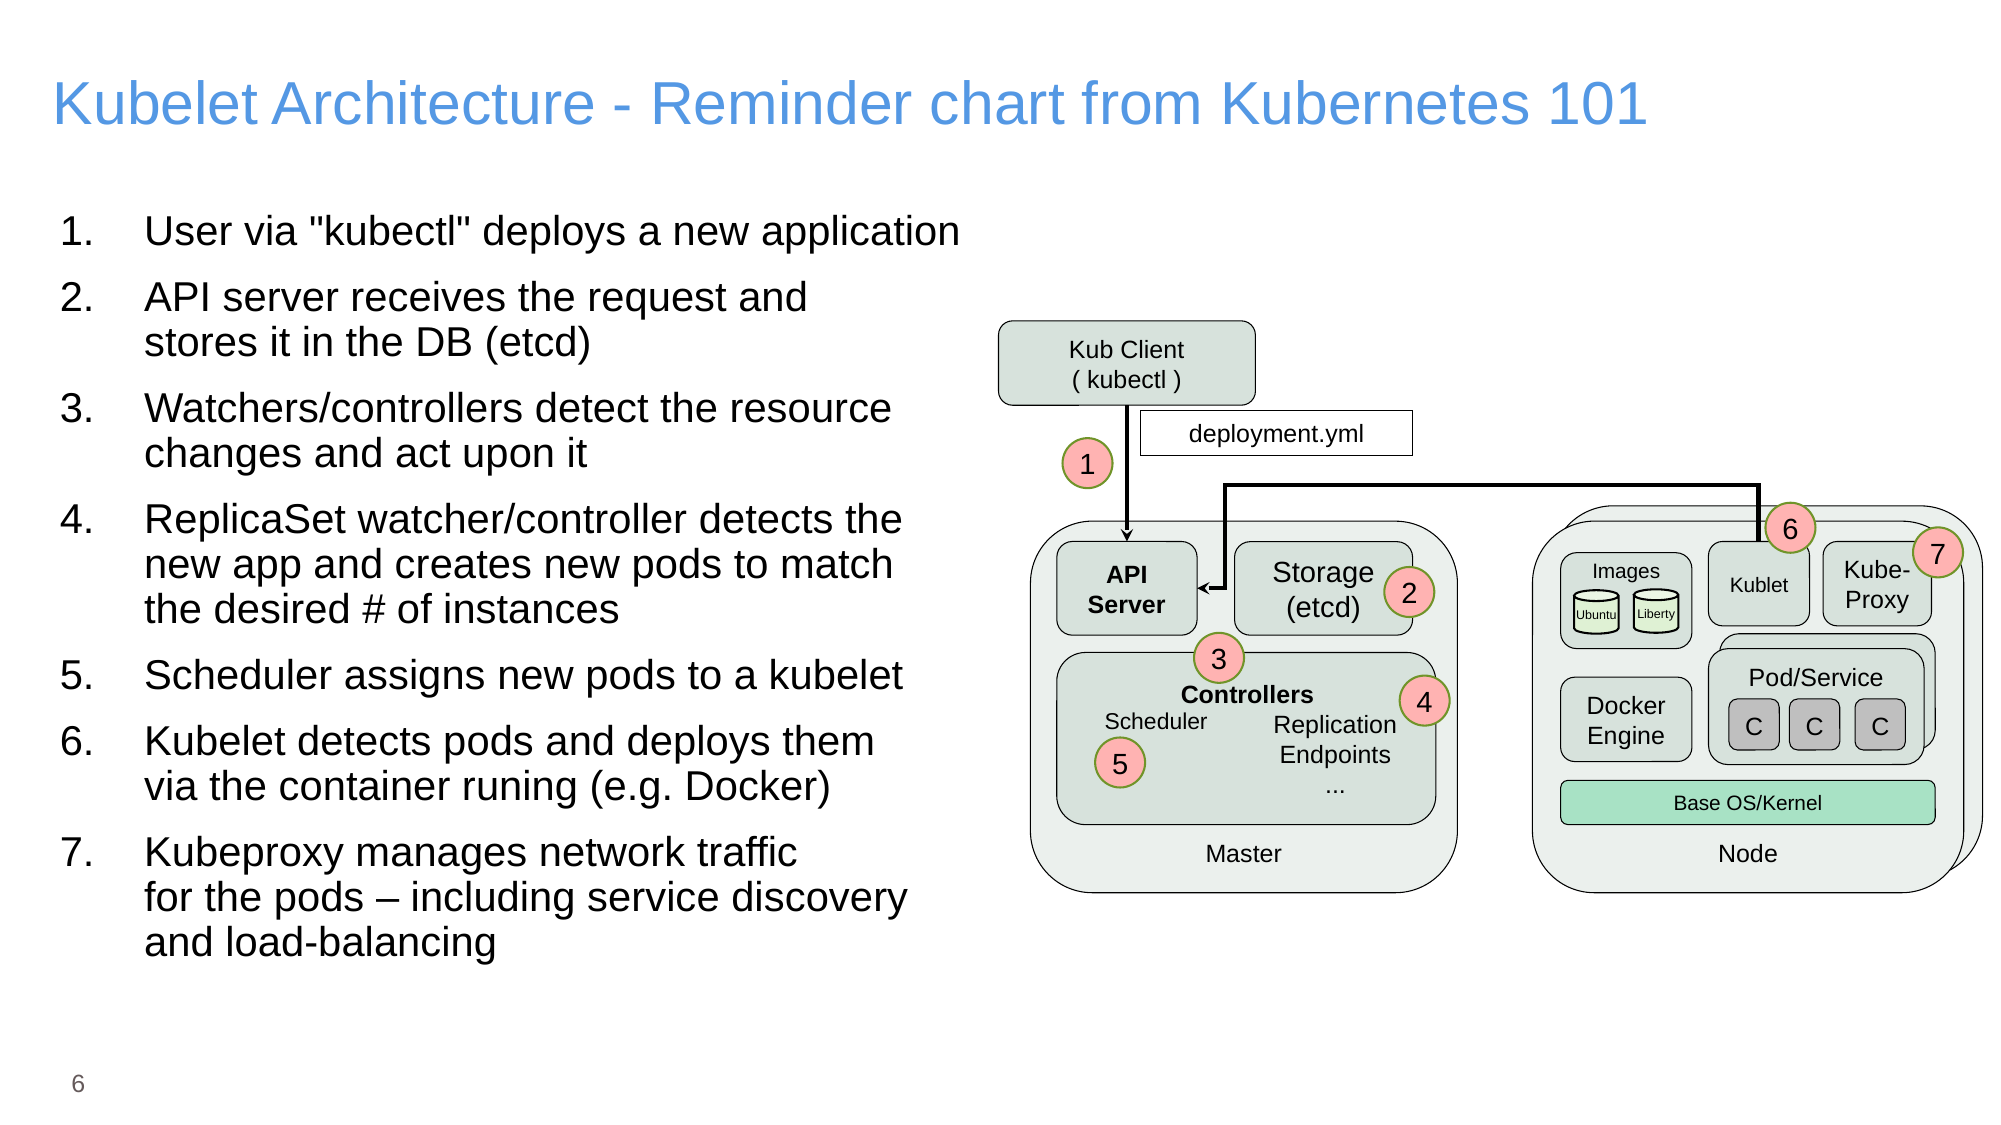

# Kubelet Architecture - Reminder chart from Kubernetes 101
User via "kubectl" deploys a new application
API server receives the request and
stores it in the DB (etcd)
Watchers/controllers detect the resource
changes and act upon it
ReplicaSet watcher/controller detects the
new app and creates new pods to match
the desired # of instances
Scheduler assigns new pods to a kubelet
Kubelet detects pods and deploys them
via the container runing (e.g. Docker)
Kubeproxy manages network traffic
for the pods – including service discovery
and load-balancing

Kub Client
( kubectl )

deployment.yml

1

6

Node

Master

Node

7

API Server

Kublet

Kube-Proxy

Storage
(etcd)

Images

2

Liberty

Ubuntu

3

Pod

Pod/Service

Controllers
Replication
Endpoints
...

4

Docker Engine

C

C

C
Scheduler

5

Base OS/Kernel
6